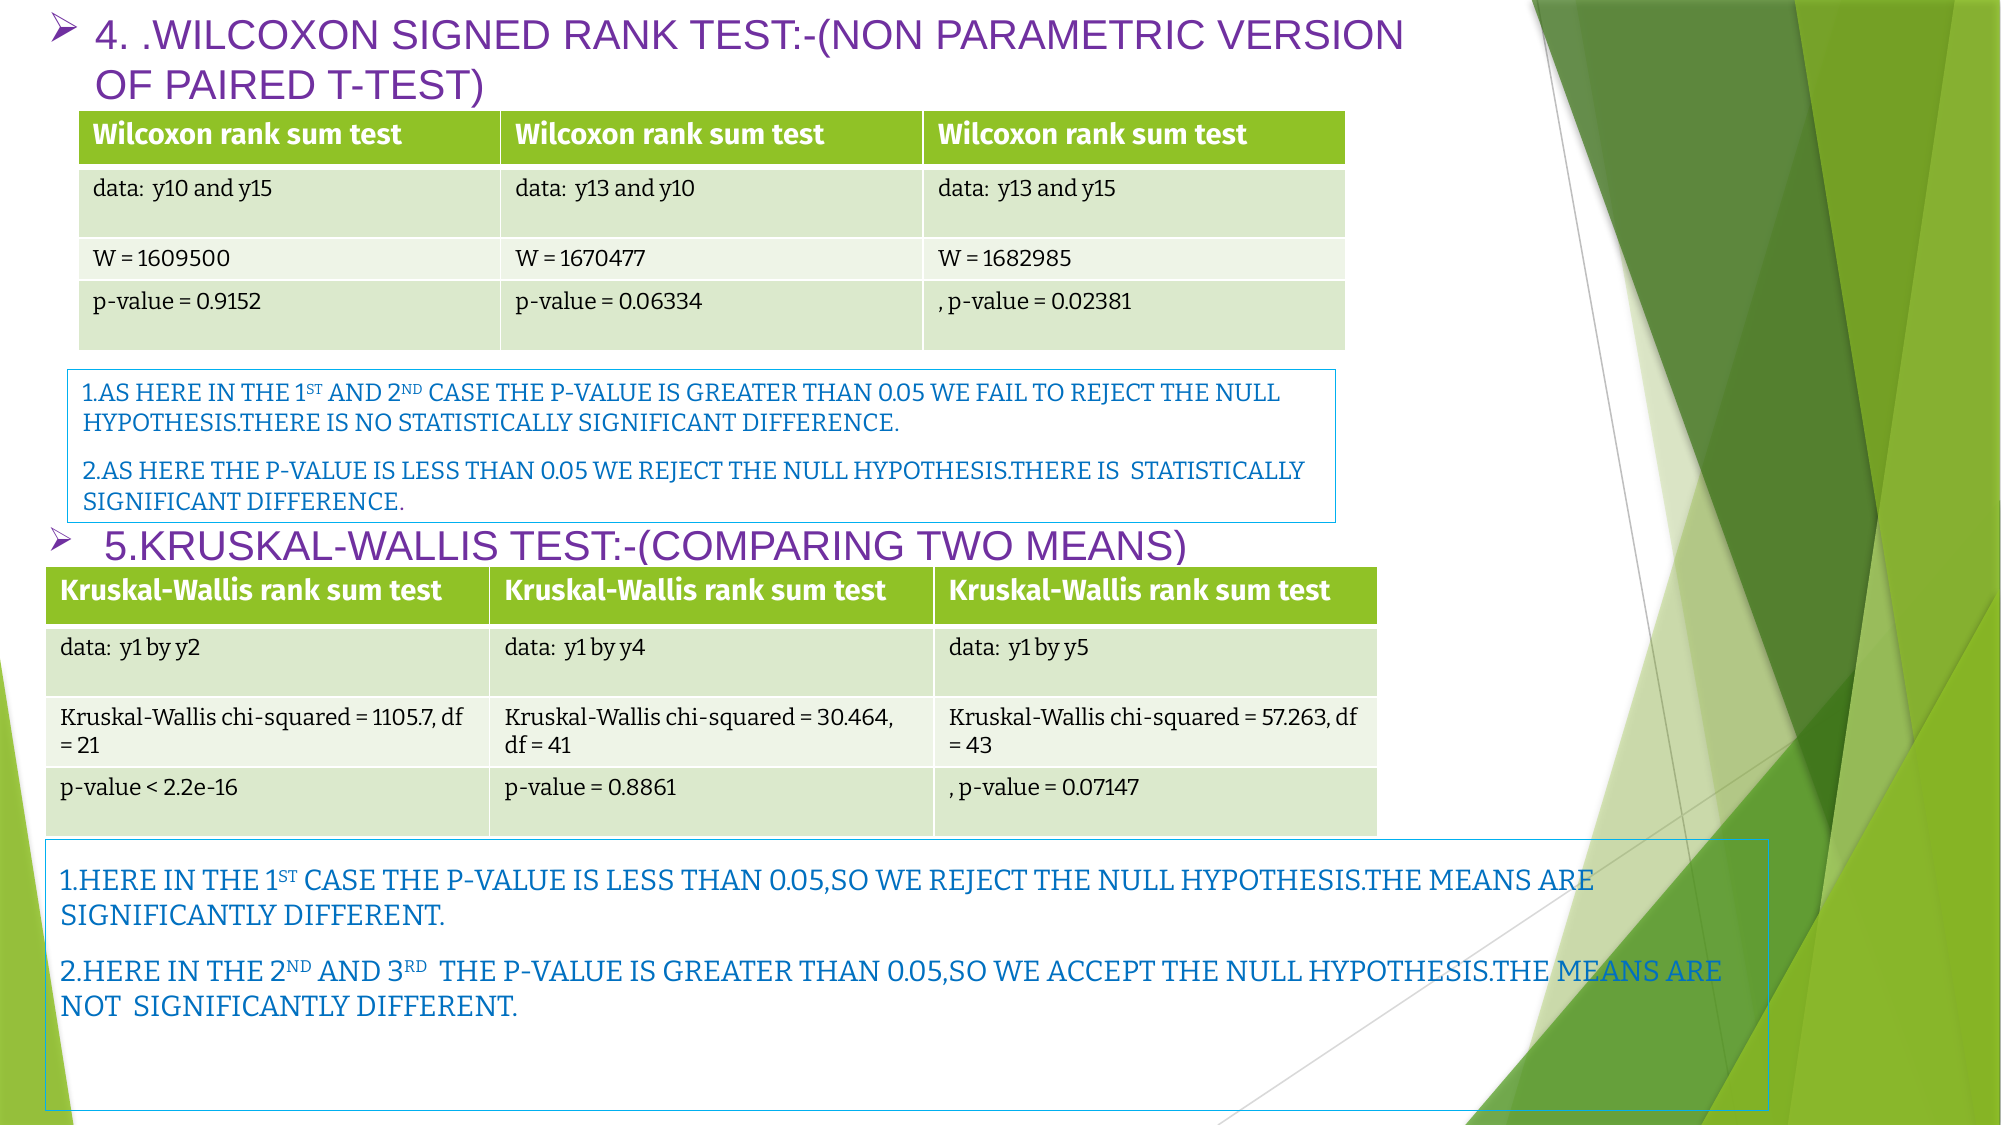

# 4. .WILCOXON SIGNED RANK TEST:-(NON PARAMETRIC VERSION OF PAIRED T-TEST)
| Wilcoxon rank sum test | Wilcoxon rank sum test | Wilcoxon rank sum test |
| --- | --- | --- |
| data: y10 and y15 | data: y13 and y10 | data: y13 and y15 |
| W = 1609500 | W = 1670477 | W = 1682985 |
| p-value = 0.9152 | p-value = 0.06334 | , p-value = 0.02381 |
1.AS HERE IN THE 1ST AND 2ND CASE THE P-VALUE IS GREATER THAN 0.05 WE FAIL TO REJECT THE NULL HYPOTHESIS.THERE IS NO STATISTICALLY SIGNIFICANT DIFFERENCE.
2.AS HERE THE P-VALUE IS LESS THAN 0.05 WE REJECT THE NULL HYPOTHESIS.THERE IS  STATISTICALLY SIGNIFICANT DIFFERENCE.
5.KRUSKAL-WALLIS TEST:-(COMPARING TWO MEANS)

| Kruskal-Wallis rank sum test | Kruskal-Wallis rank sum test | Kruskal-Wallis rank sum test |
| --- | --- | --- |
| data: y1 by y2 | data: y1 by y4 | data: y1 by y5 |
| Kruskal-Wallis chi-squared = 1105.7, df = 21 | Kruskal-Wallis chi-squared = 30.464, df = 41 | Kruskal-Wallis chi-squared = 57.263, df = 43 |
| p-value < 2.2e-16 | p-value = 0.8861 | , p-value = 0.07147 |
1.HERE IN THE 1ST CASE THE P-VALUE IS LESS THAN 0.05,SO WE REJECT THE NULL HYPOTHESIS.THE MEANS ARE SIGNIFICANTLY DIFFERENT.
2.HERE IN THE 2ND AND 3RD  THE P-VALUE IS GREATER THAN 0.05,SO WE ACCEPT THE NULL HYPOTHESIS.THE MEANS ARE NOT  SIGNIFICANTLY DIFFERENT.